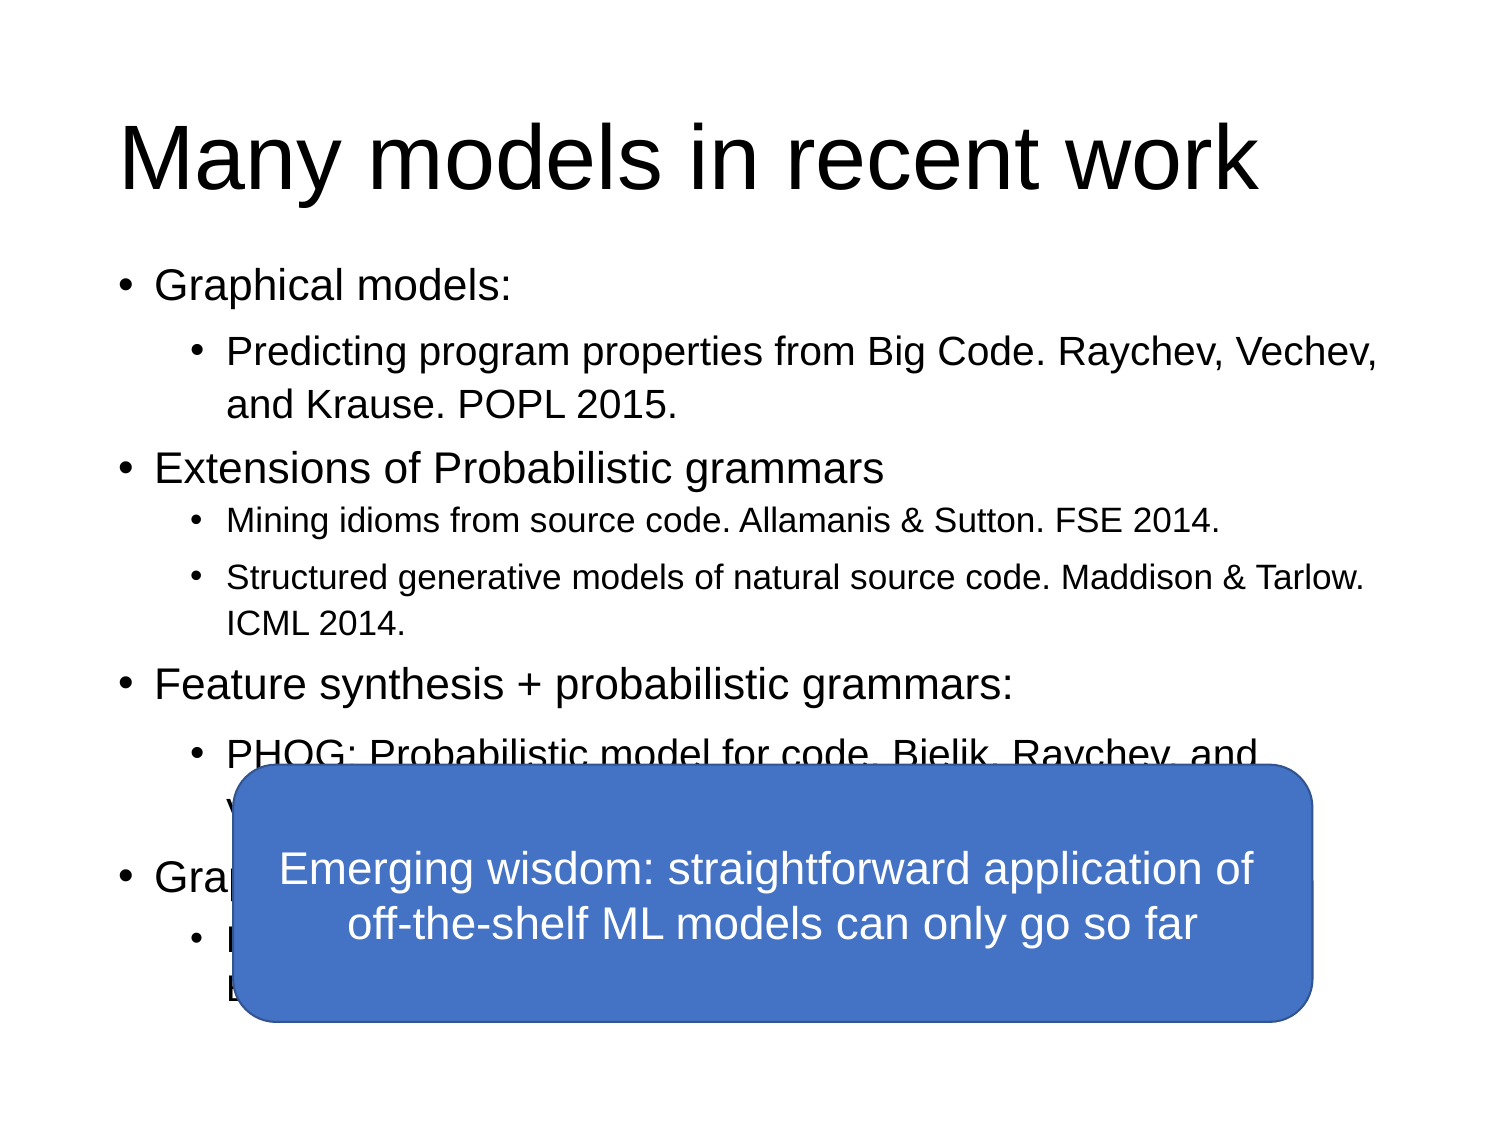

# Many models in recent work
Graphical models:
Predicting program properties from Big Code. Raychev, Vechev, and Krause. POPL 2015.
Extensions of Probabilistic grammars
Mining idioms from source code. Allamanis & Sutton. FSE 2014.
Structured generative models of natural source code. Maddison & Tarlow. ICML 2014.
Feature synthesis + probabilistic grammars:
PHOG: Probabilistic model for code. Bielik, Raychev, and Vechev. ICML 2016.
Graph neural networks:
Learning to represent graphs with programs. Allamanis, Brockschmidt, Khademi. ICLR 2018.

Emerging wisdom: straightforward application of
off-the-shelf ML models can only go so far